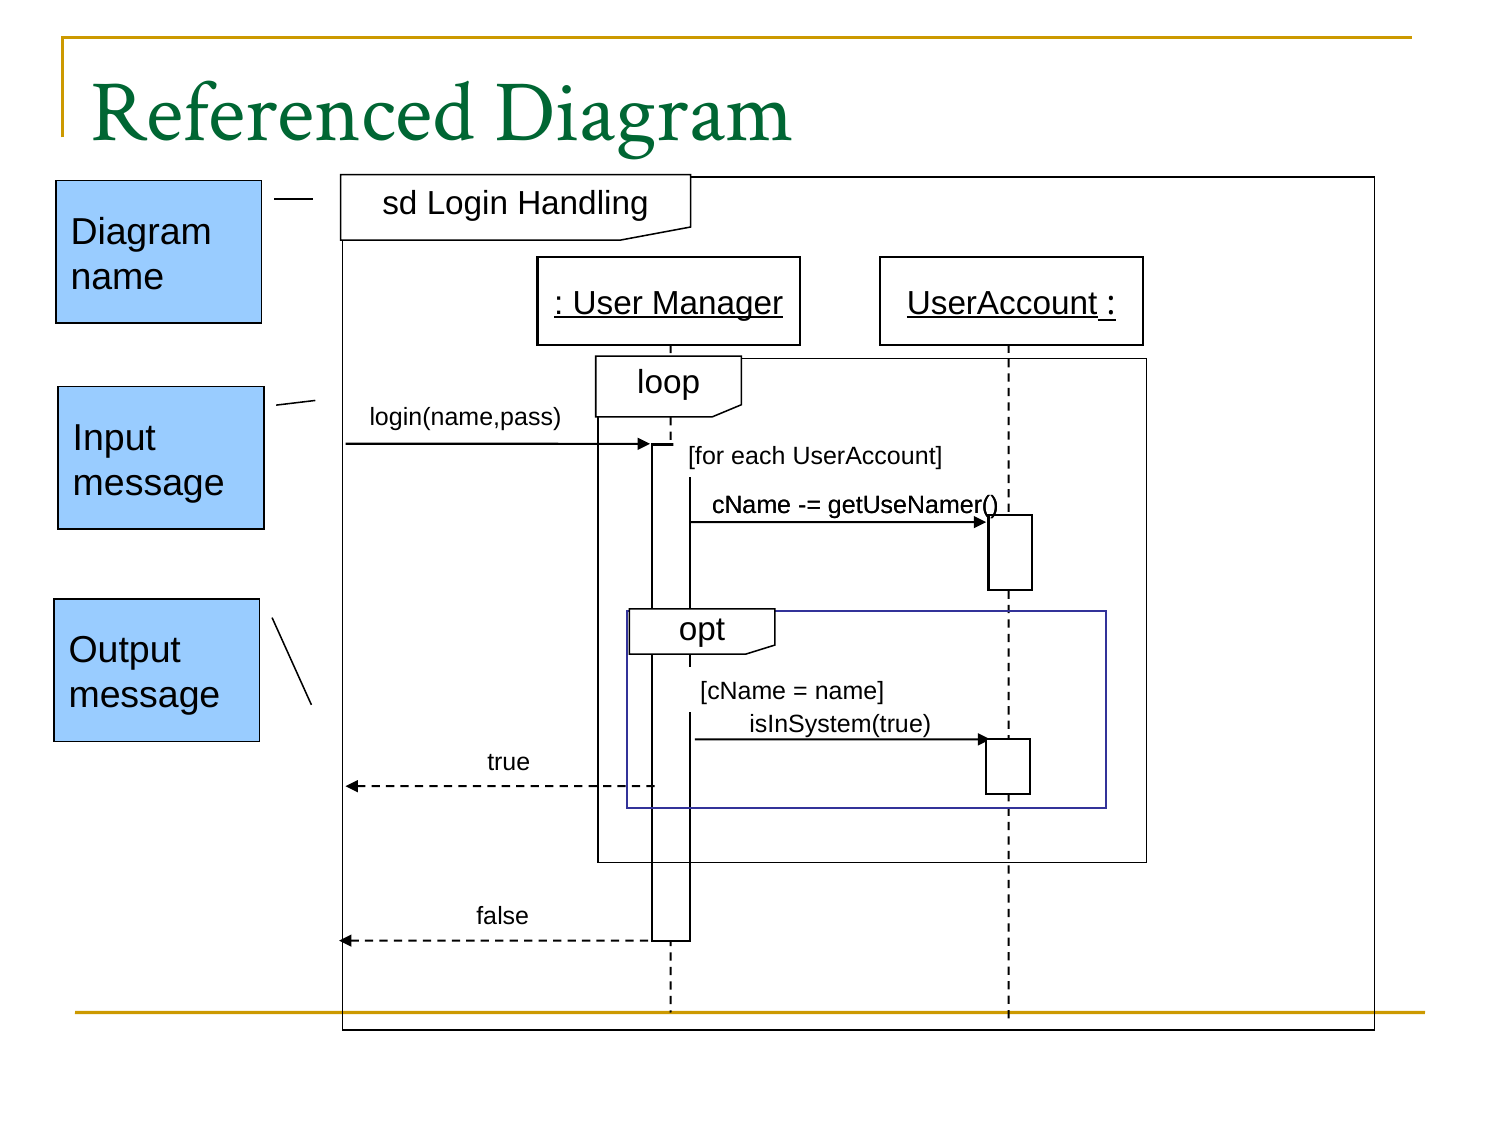

# Referenced Diagram
sd Login Handling

Diagram name
: User Manager
: UserAccount

loop

Input message
login(name,pass)
[for each UserAccount]

cName -= getUseNamer()
cName -= getUseNamer()

Output message
opt

[cName = name]
isInSystem(true)
true

false